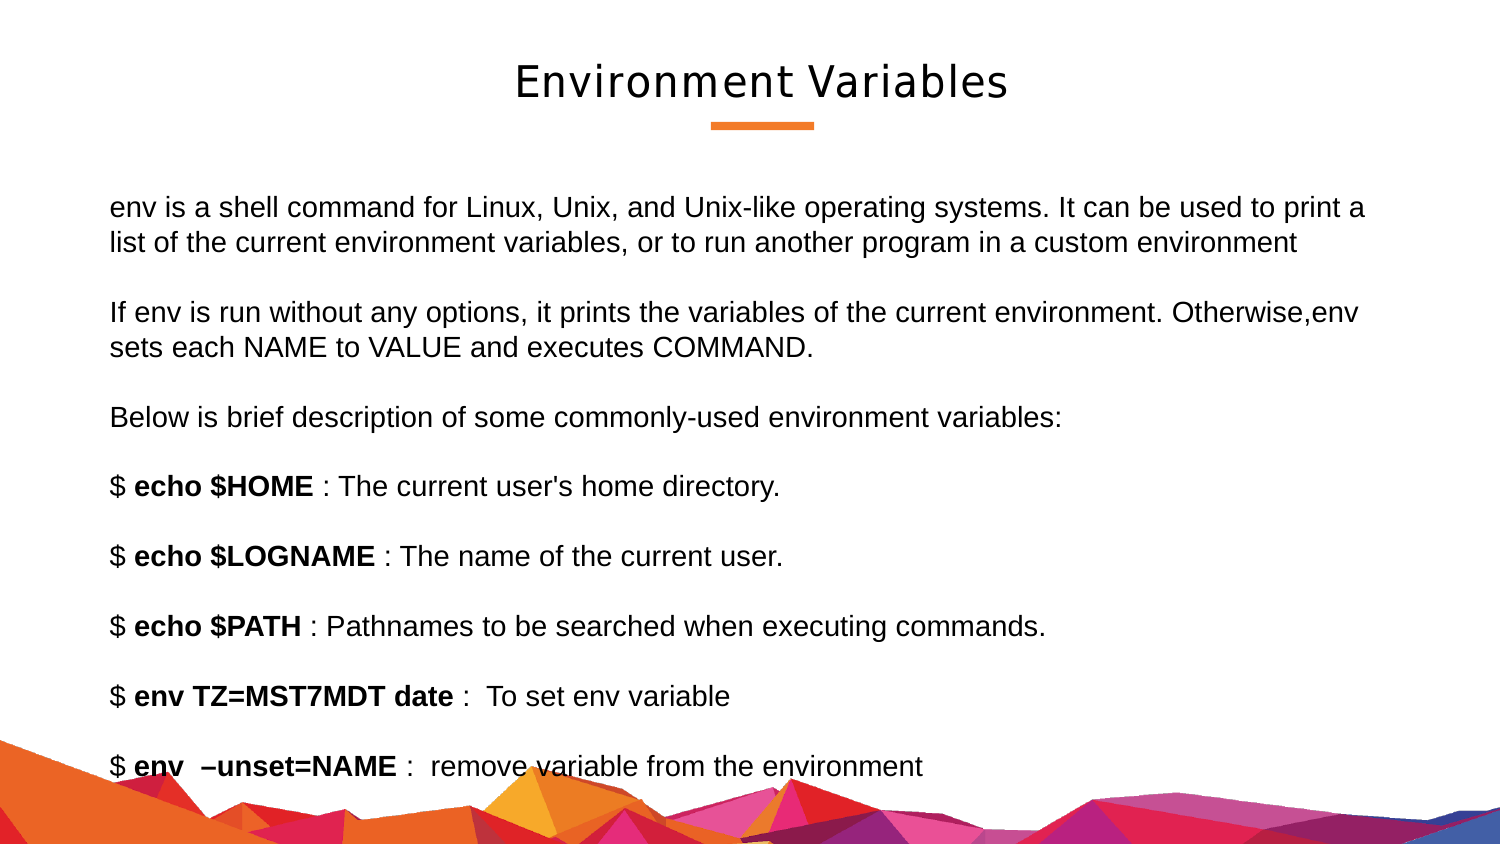

# Environment Variables
env is a shell command for Linux, Unix, and Unix-like operating systems. It can be used to print a list of the current environment variables, or to run another program in a custom environment

If env is run without any options, it prints the variables of the current environment. Otherwise,env sets each NAME to VALUE and executes COMMAND.

Below is brief description of some commonly-used environment variables:

$ echo $HOME : The current user's home directory.

$ echo $LOGNAME : The name of the current user.

$ echo $PATH : Pathnames to be searched when executing commands.

$ env TZ=MST7MDT date :  To set env variable

$ env  –unset=NAME :  remove variable from the environment